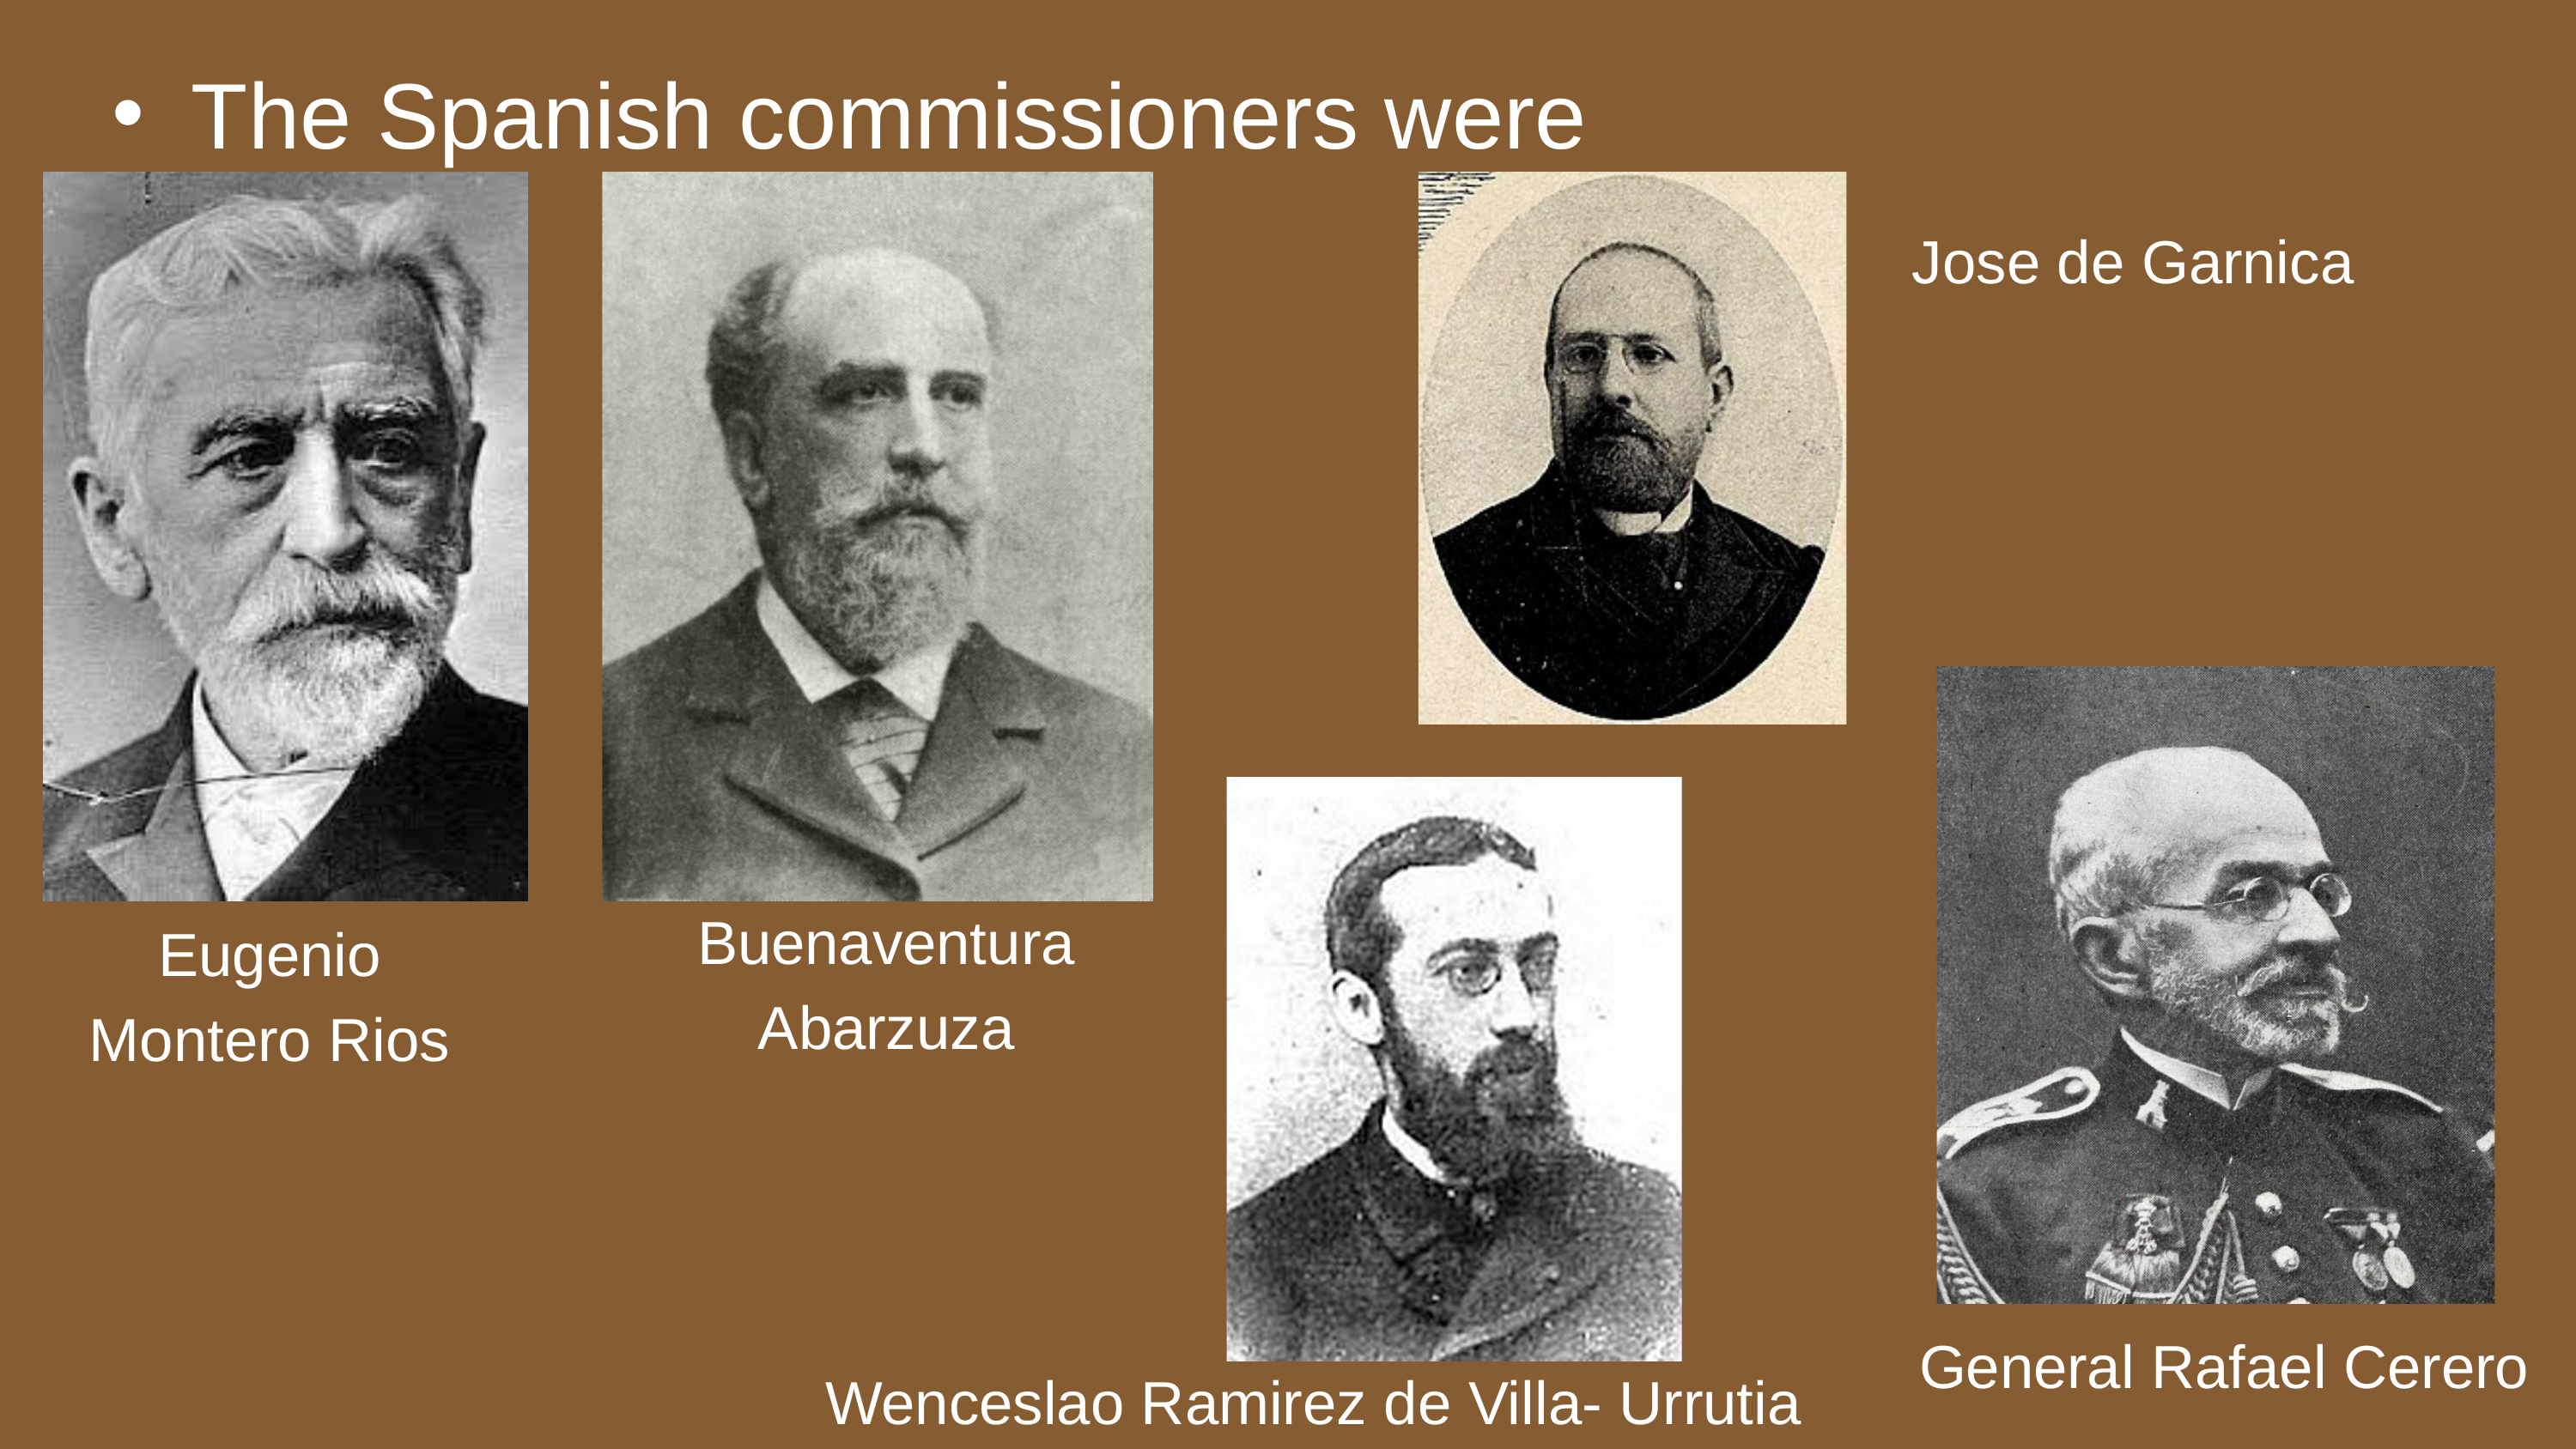

The Spanish commissioners were

Jose de Garnica

Buenaventura Abarzuza
Eugenio Montero Rios
 General Rafael Cerero
Wenceslao Ramirez de Villa- Urrutia